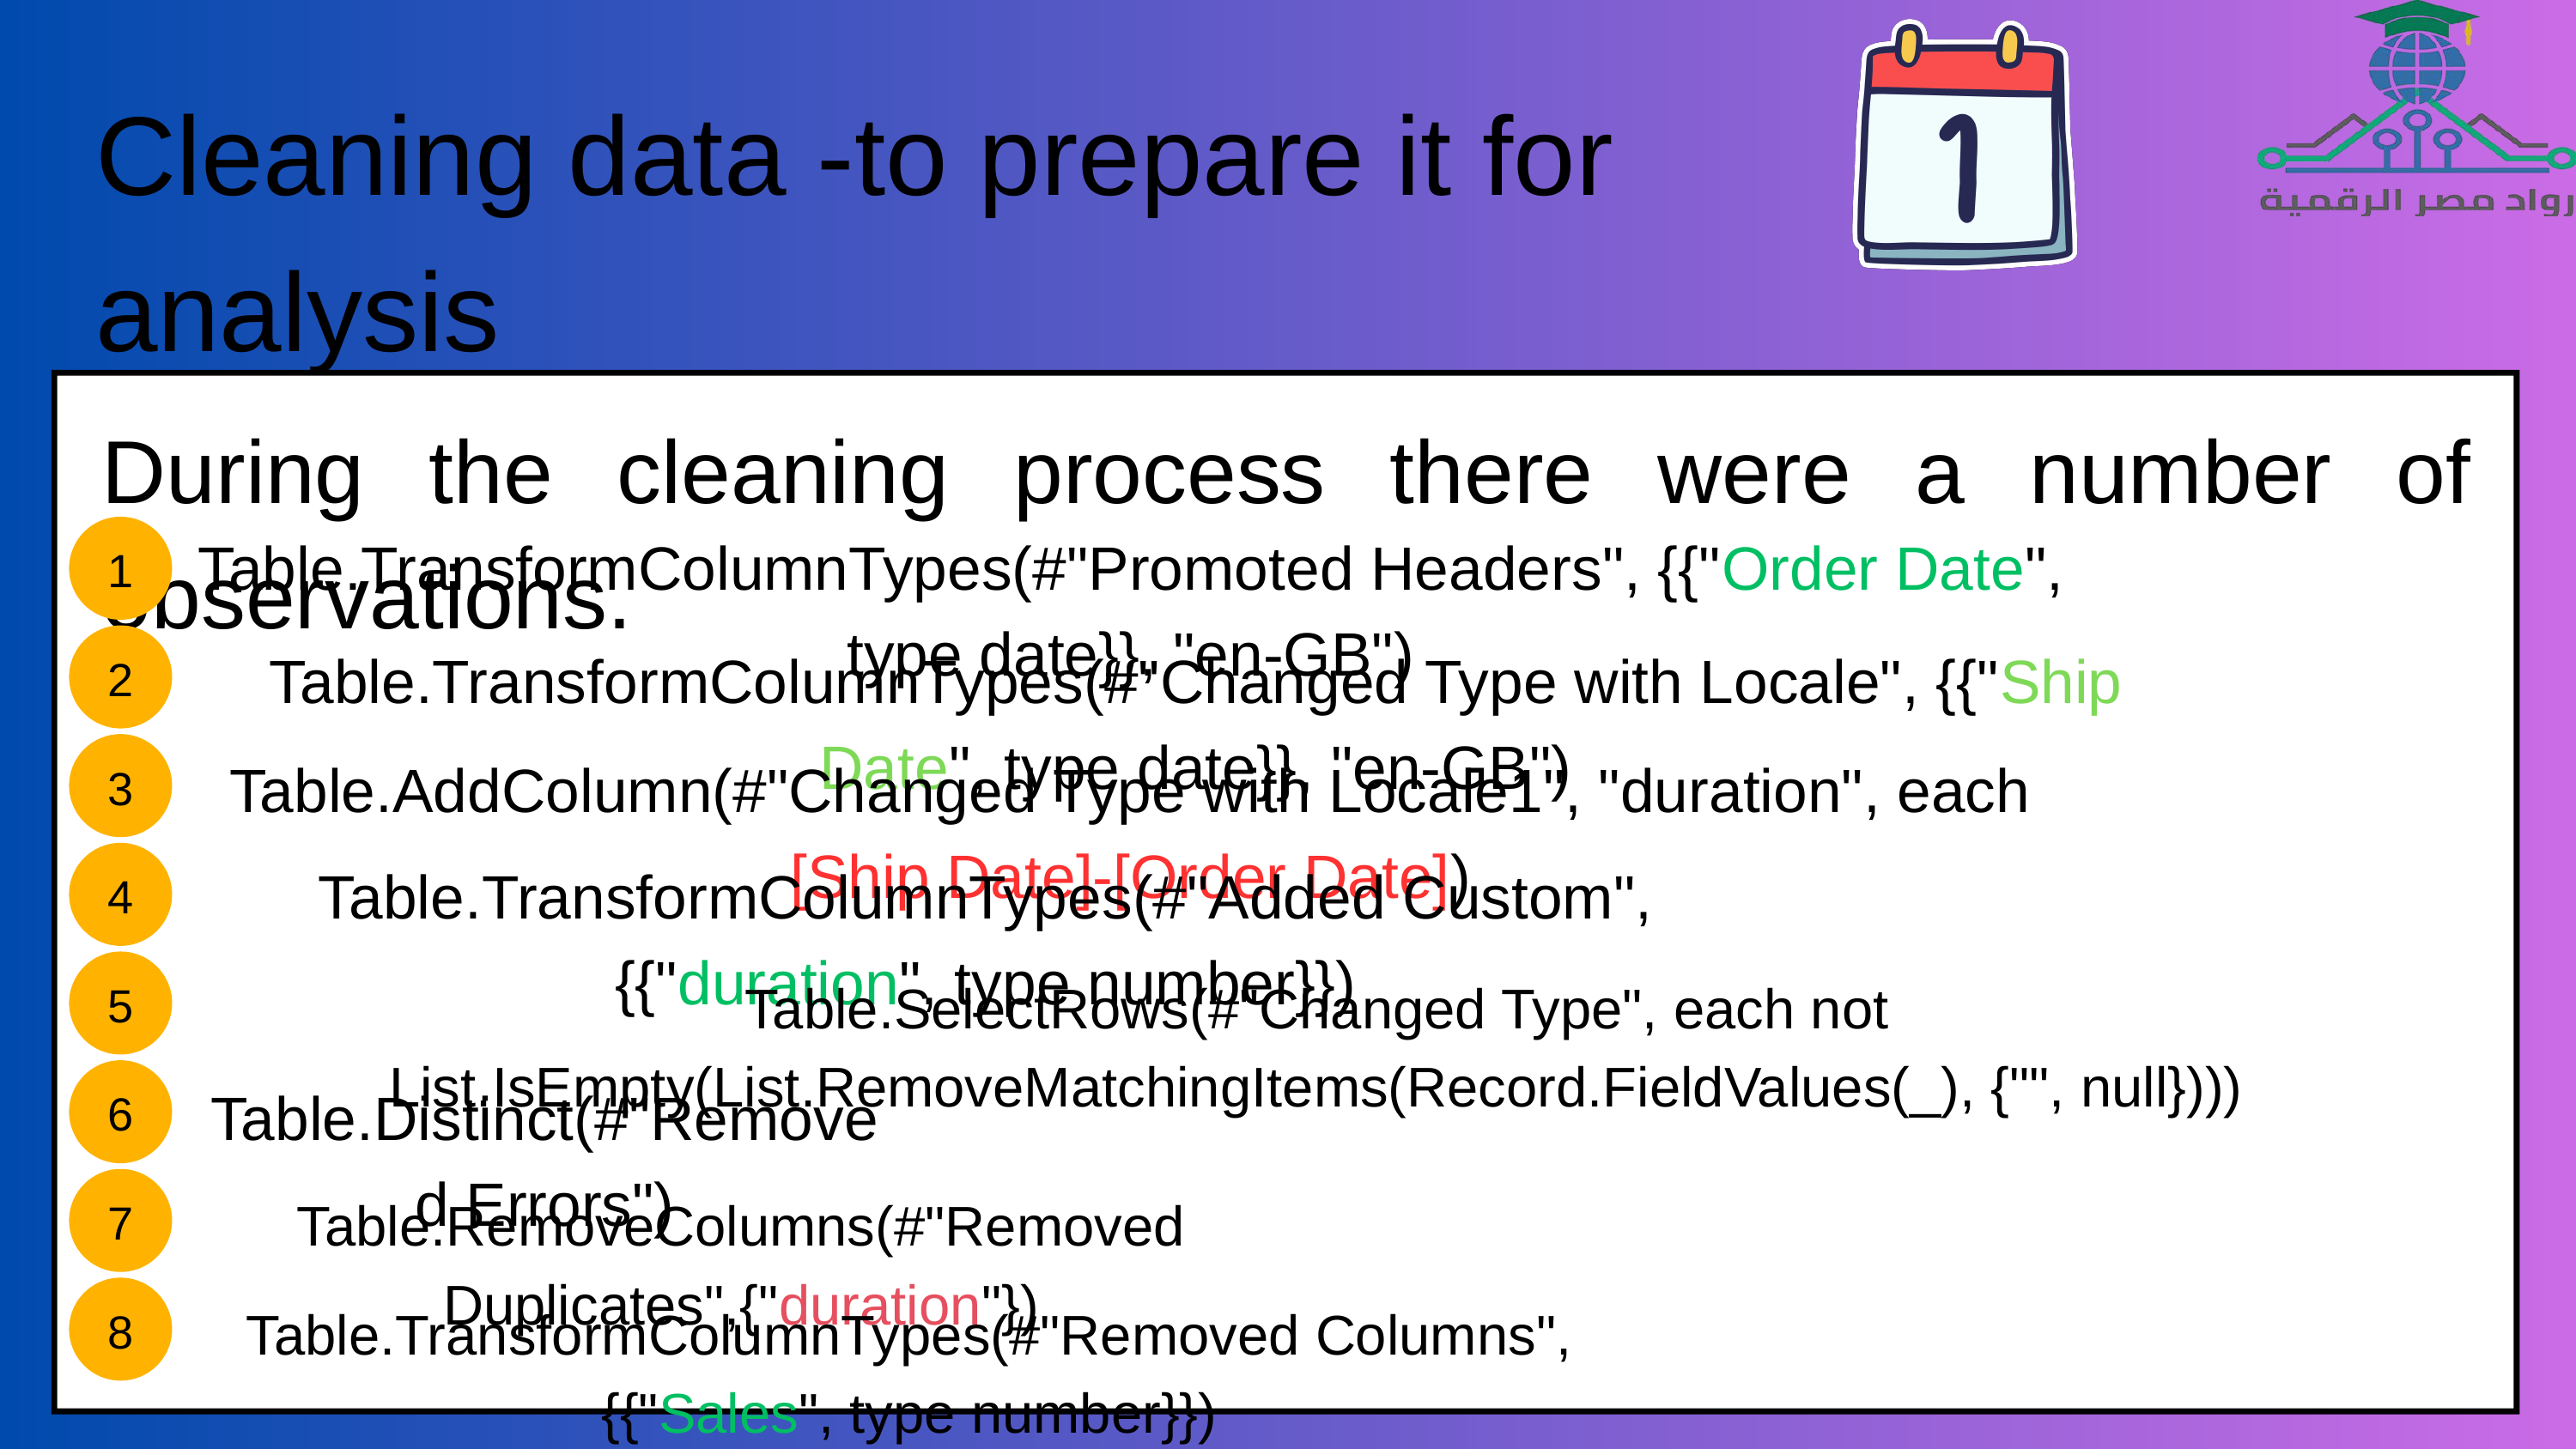

Cleaning data -to prepare it for analysis

During the cleaning process there were a number of observations.
Table.TransformColumnTypes(#"Promoted Headers", {{"Order Date", type date}}, "en-GB")

1

2
Table.TransformColumnTypes(#"Changed Type with Locale", {{"Ship Date", type date}}, "en-GB")

3
Table.AddColumn(#"Changed Type with Locale1", "duration", each [Ship Date]-[Order Date])

4
Table.TransformColumnTypes(#"Added Custom",{{"duration", type number}})

5
Table.SelectRows(#"Changed Type", each not List.IsEmpty(List.RemoveMatchingItems(Record.FieldValues(_), {"", null})))

6
Table.Distinct(#"Removed Errors")

7
Table.RemoveColumns(#"Removed Duplicates",{"duration"})

8
Table.TransformColumnTypes(#"Removed Columns",{{"Sales", type number}})